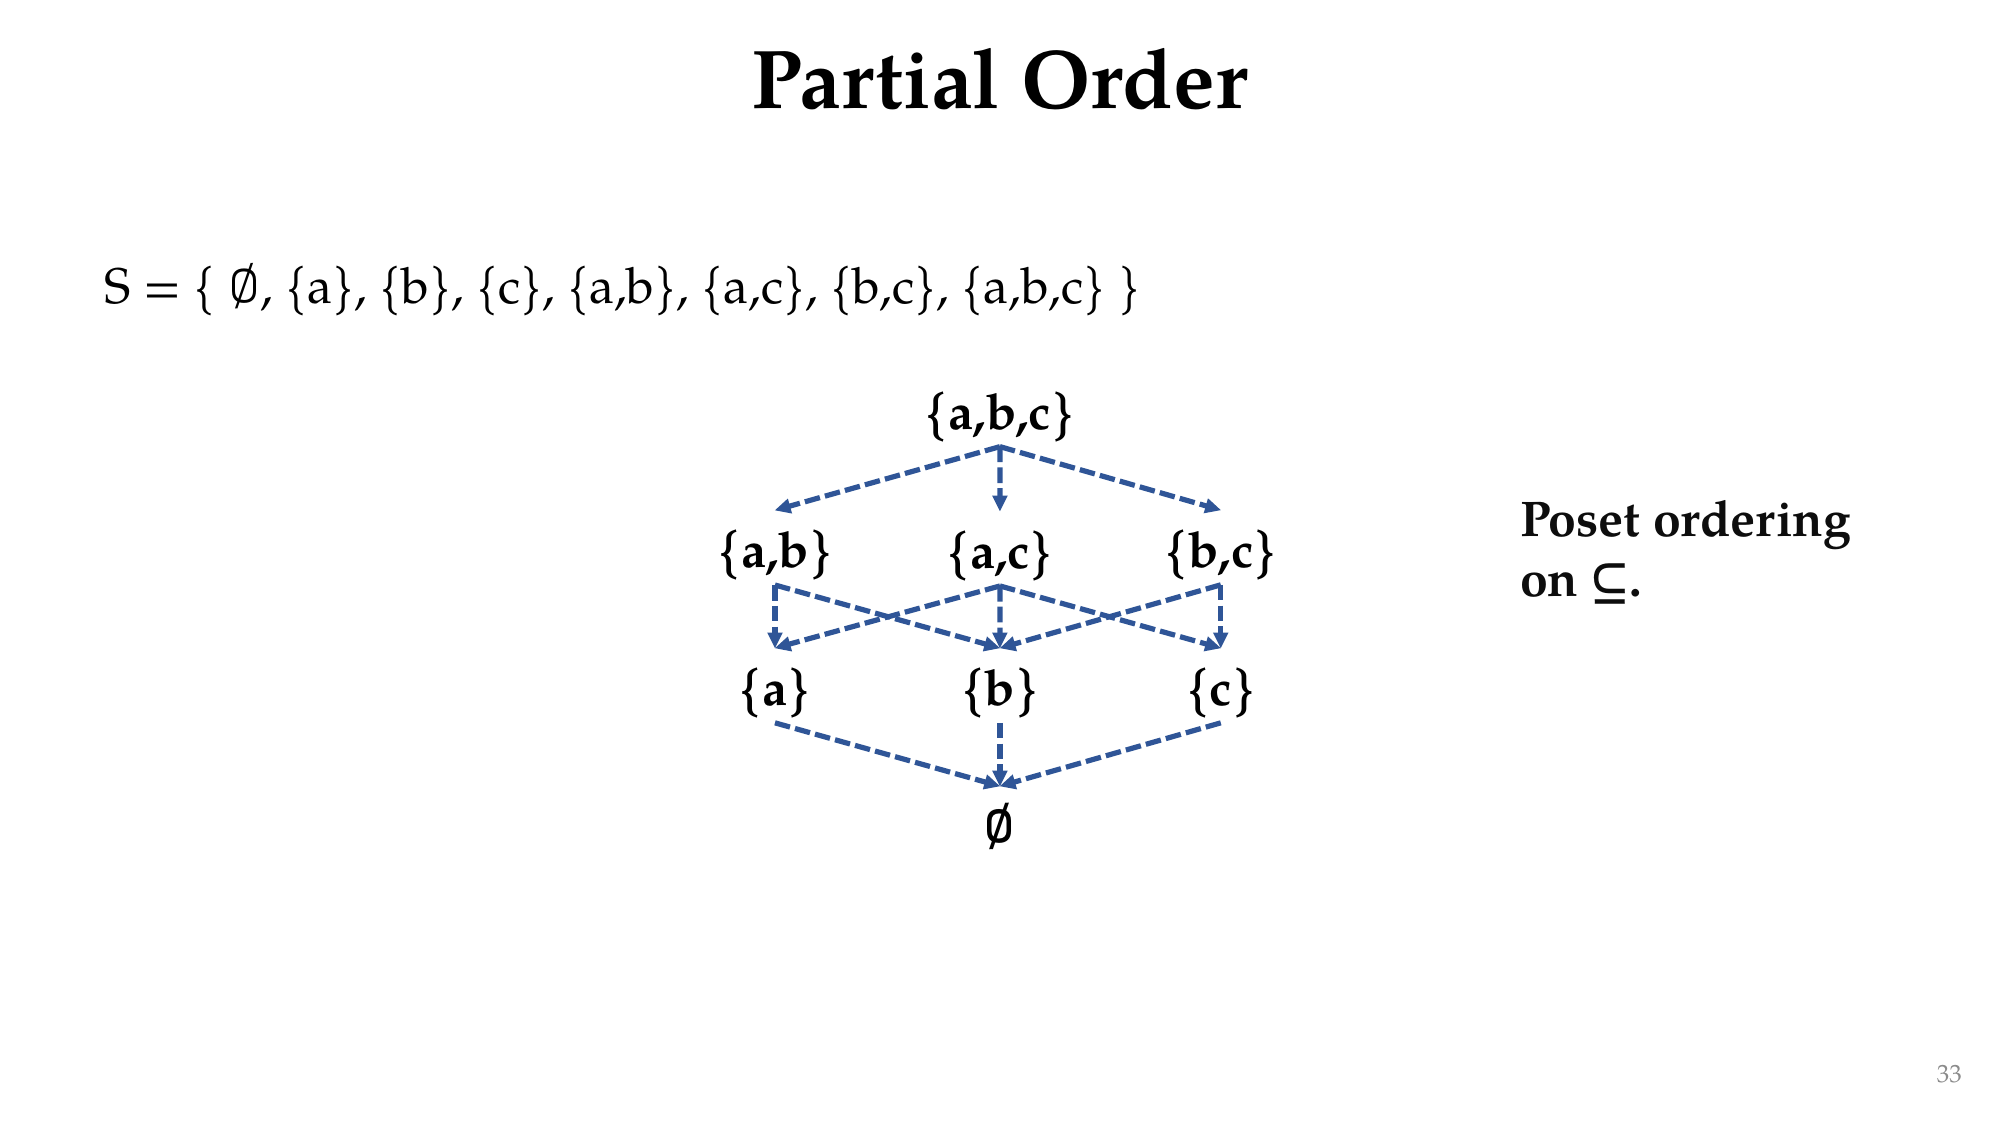

# Partial Order
S = { ∅, {a}, {b}, {c}, {a,b}, {a,c}, {b,c}, {a,b,c} }
{a,b,c}
Poset ordering on ⊆.
{b,c}
{a,b}
{a,c}
{c}
{a}
{b}
∅

33